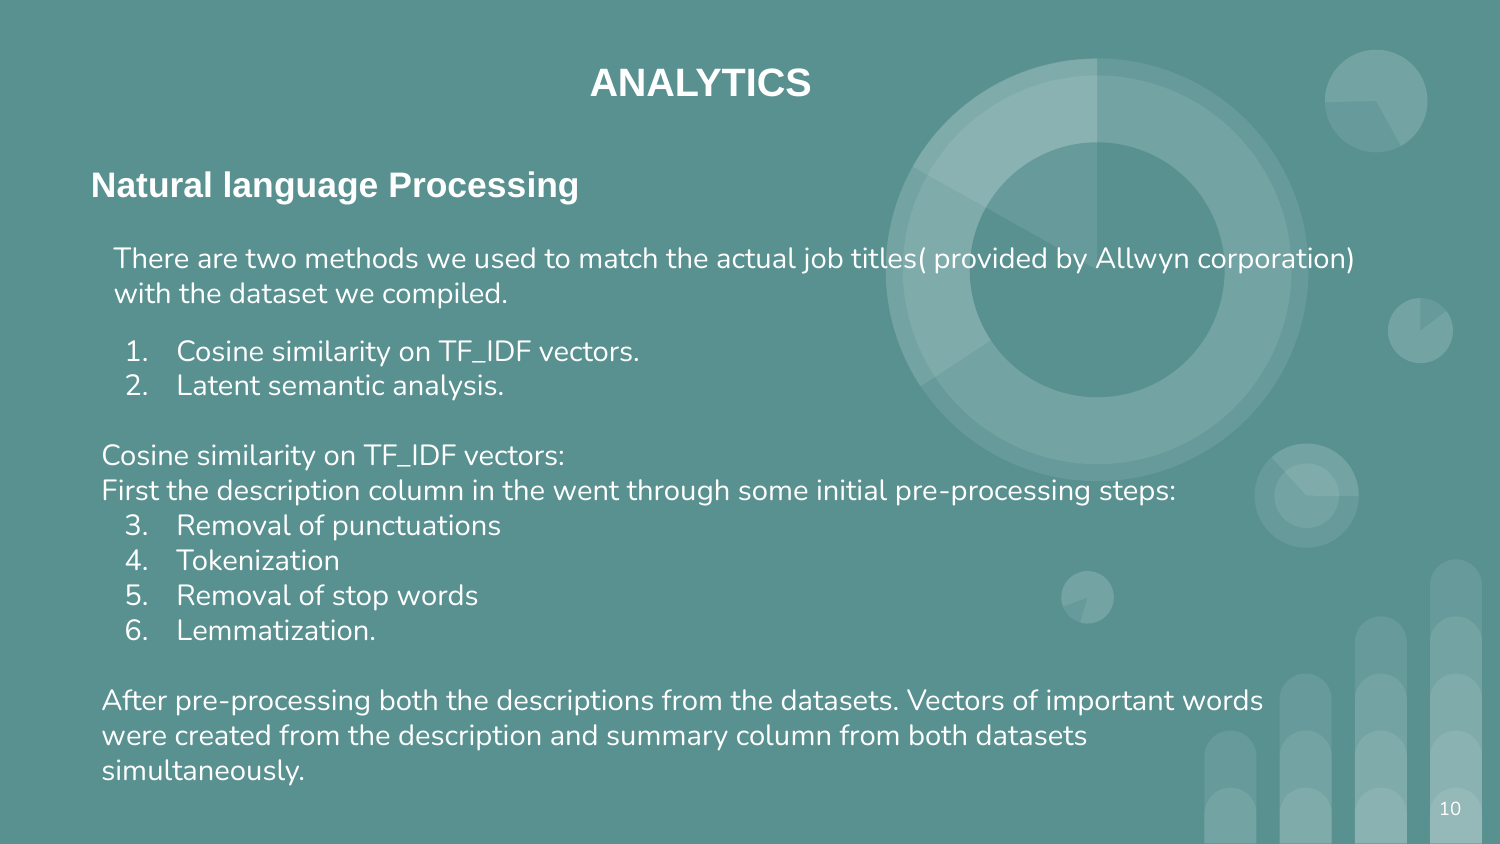

ANALYTICS
Natural language Processing
There are two methods we used to match the actual job titles( provided by Allwyn corporation) with the dataset we compiled.
Cosine similarity on TF_IDF vectors.
Latent semantic analysis.

Cosine similarity on TF_IDF vectors:
First the description column in the went through some initial pre-processing steps:
Removal of punctuations
Tokenization
Removal of stop words
Lemmatization.

After pre-processing both the descriptions from the datasets. Vectors of important words were created from the description and summary column from both datasets simultaneously.
10